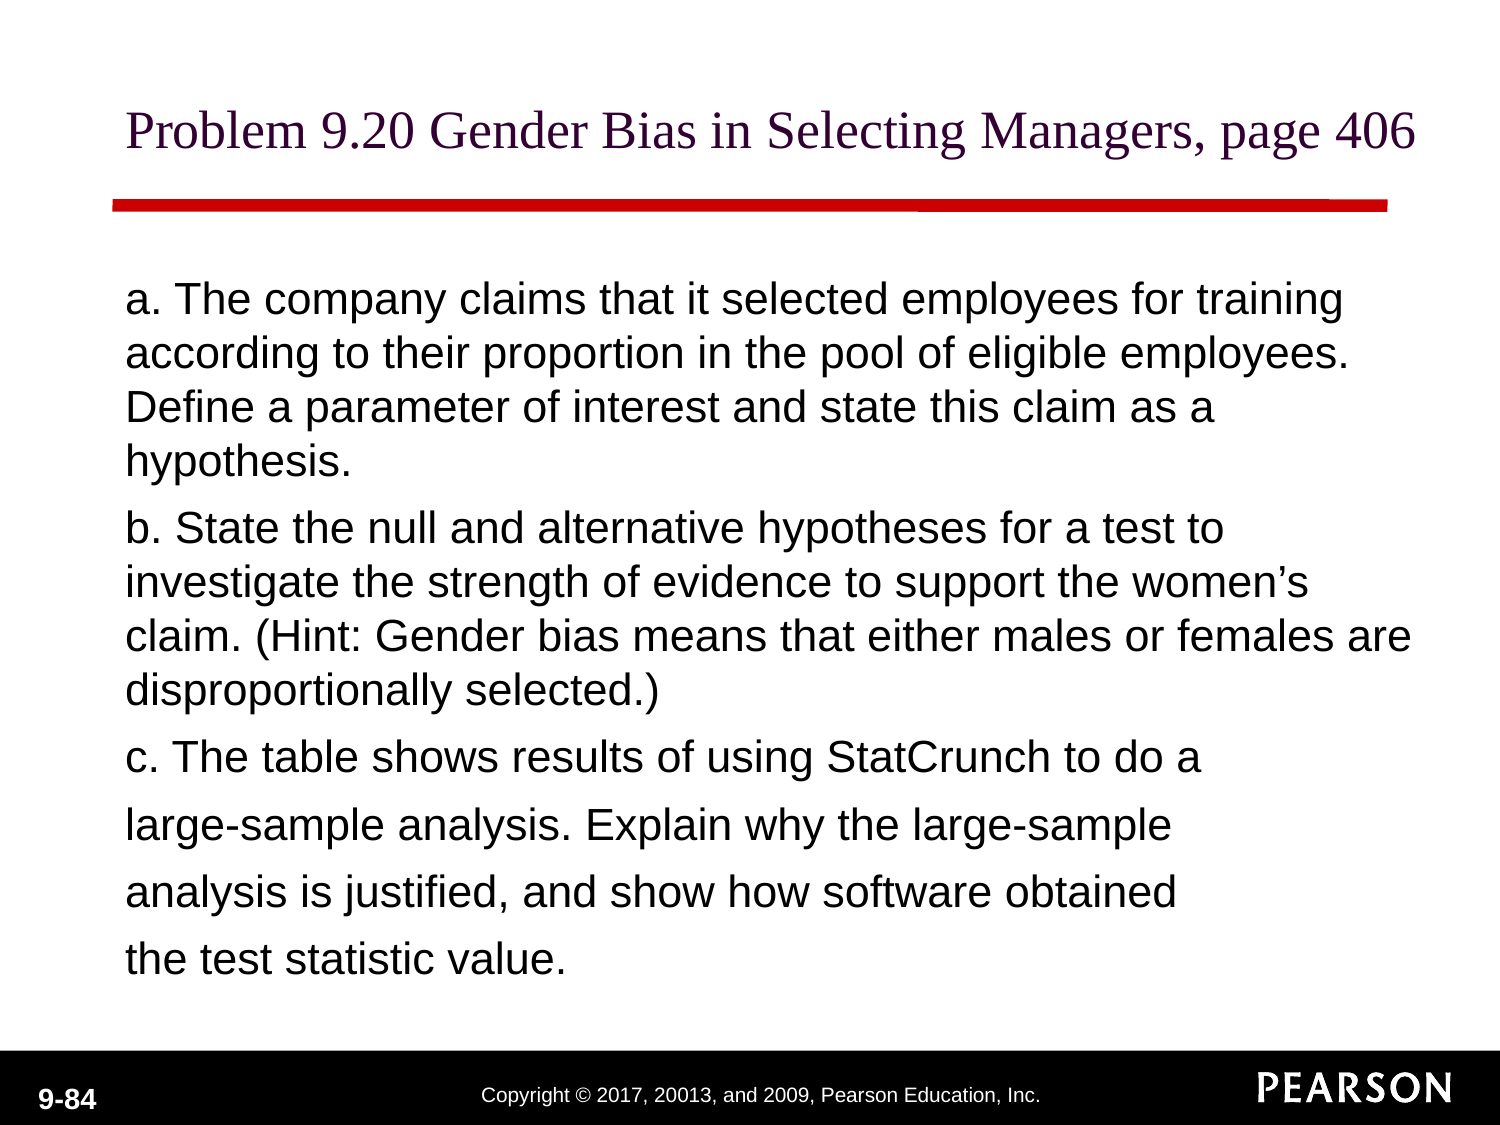

# Problem 9.20 Gender Bias in Selecting Managers, page 406
a. The company claims that it selected employees for training according to their proportion in the pool of eligible employees. Define a parameter of interest and state this claim as a hypothesis.
b. State the null and alternative hypotheses for a test to investigate the strength of evidence to support the women’s claim. (Hint: Gender bias means that either males or females are disproportionally selected.)
c. The table shows results of using StatCrunch to do a
large-sample analysis. Explain why the large-sample
analysis is justified, and show how software obtained
the test statistic value.